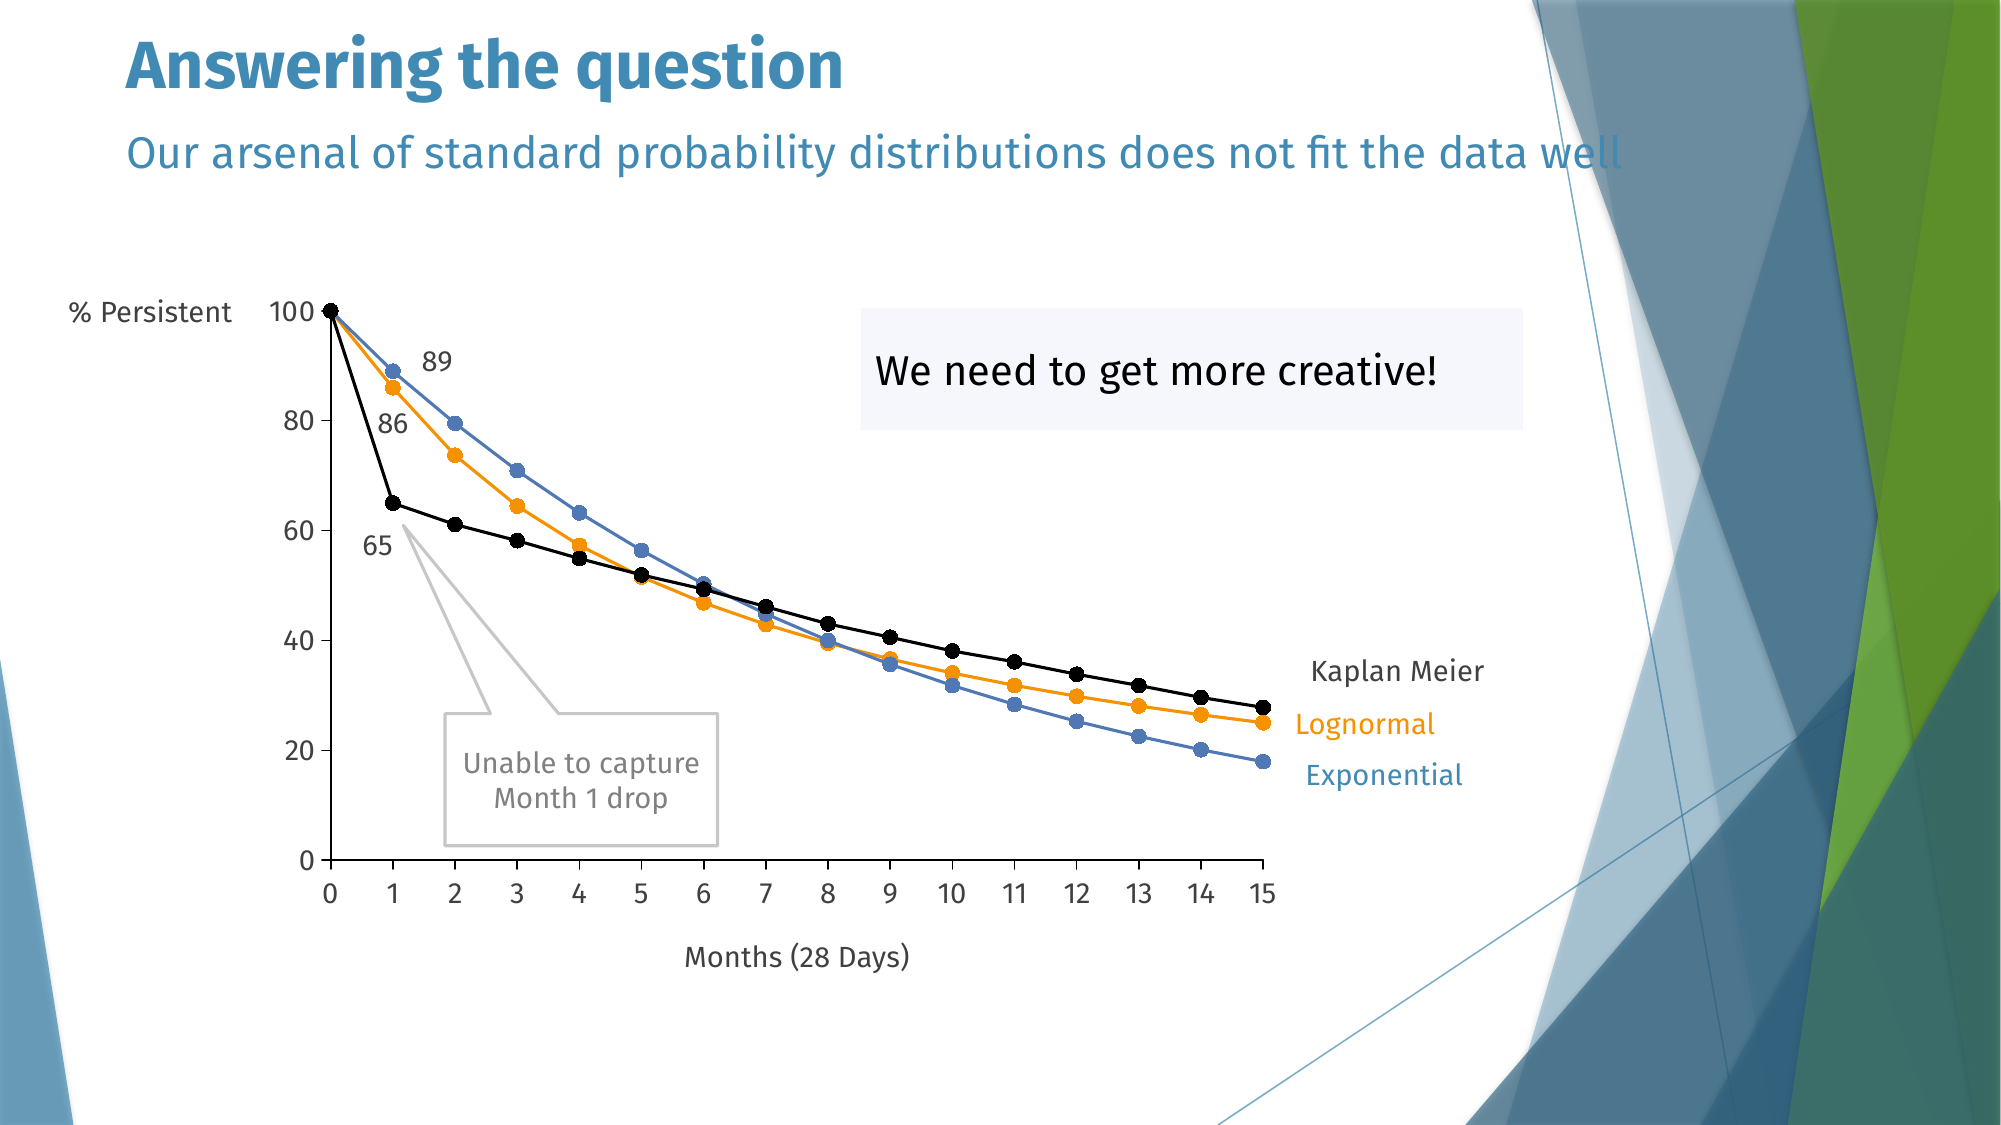

# Answering the question
Our arsenal of standard probability distributions does not fit the data well

### Chart

| Category |  |  |  |
|---|---|---|---|
% Persistent
We need to get more creative!
Kaplan Meier
Lognormal
Unable to capture Month 1 drop
Exponential
Months (28 Days)